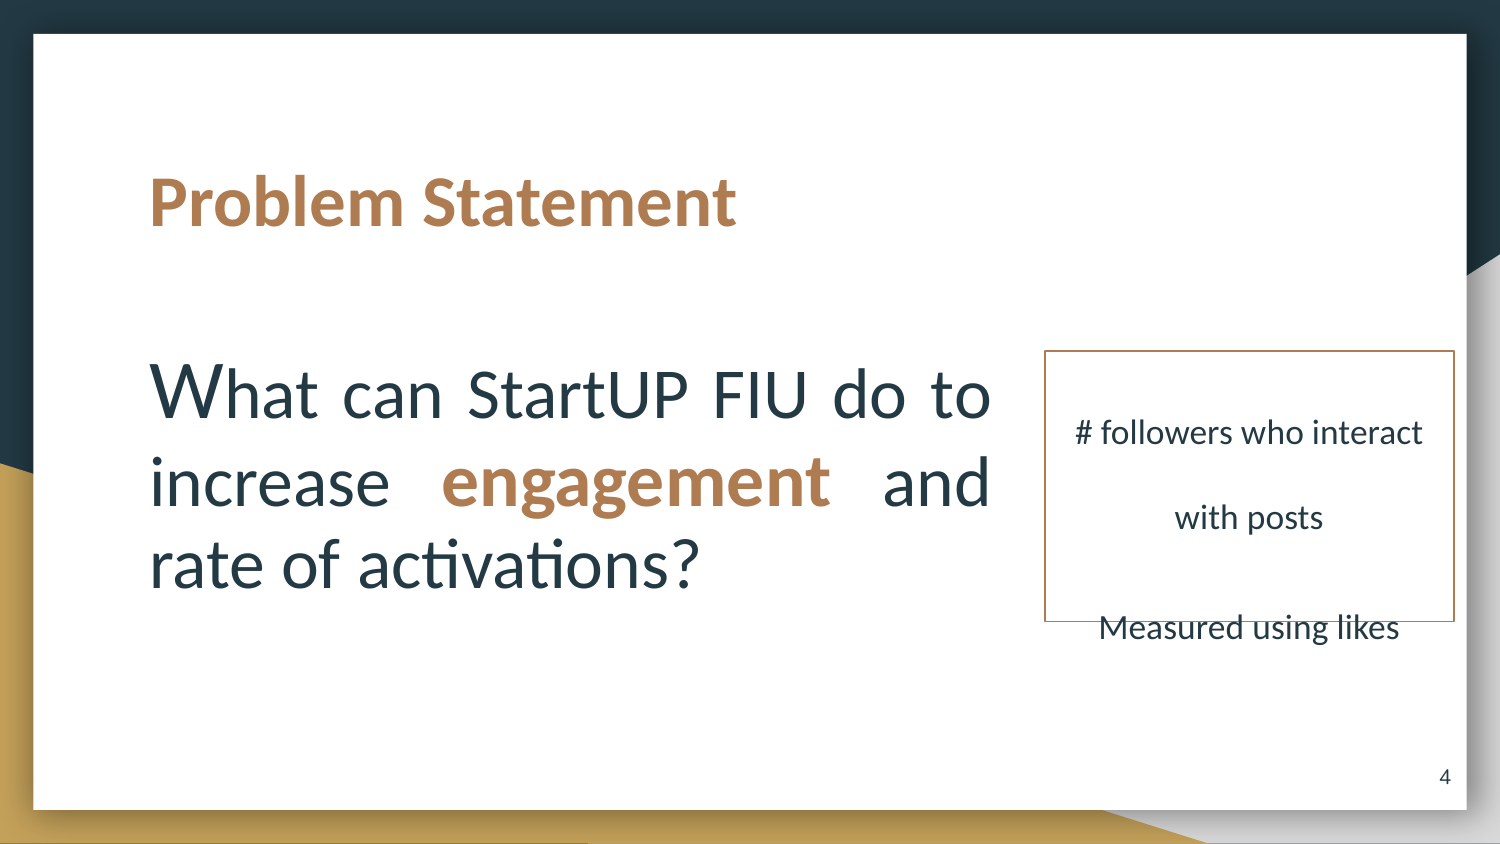

# Problem Statement
What can StartUP FIU do to increase engagement and rate of activations?

# followers who interact with posts
Measured using likes
4